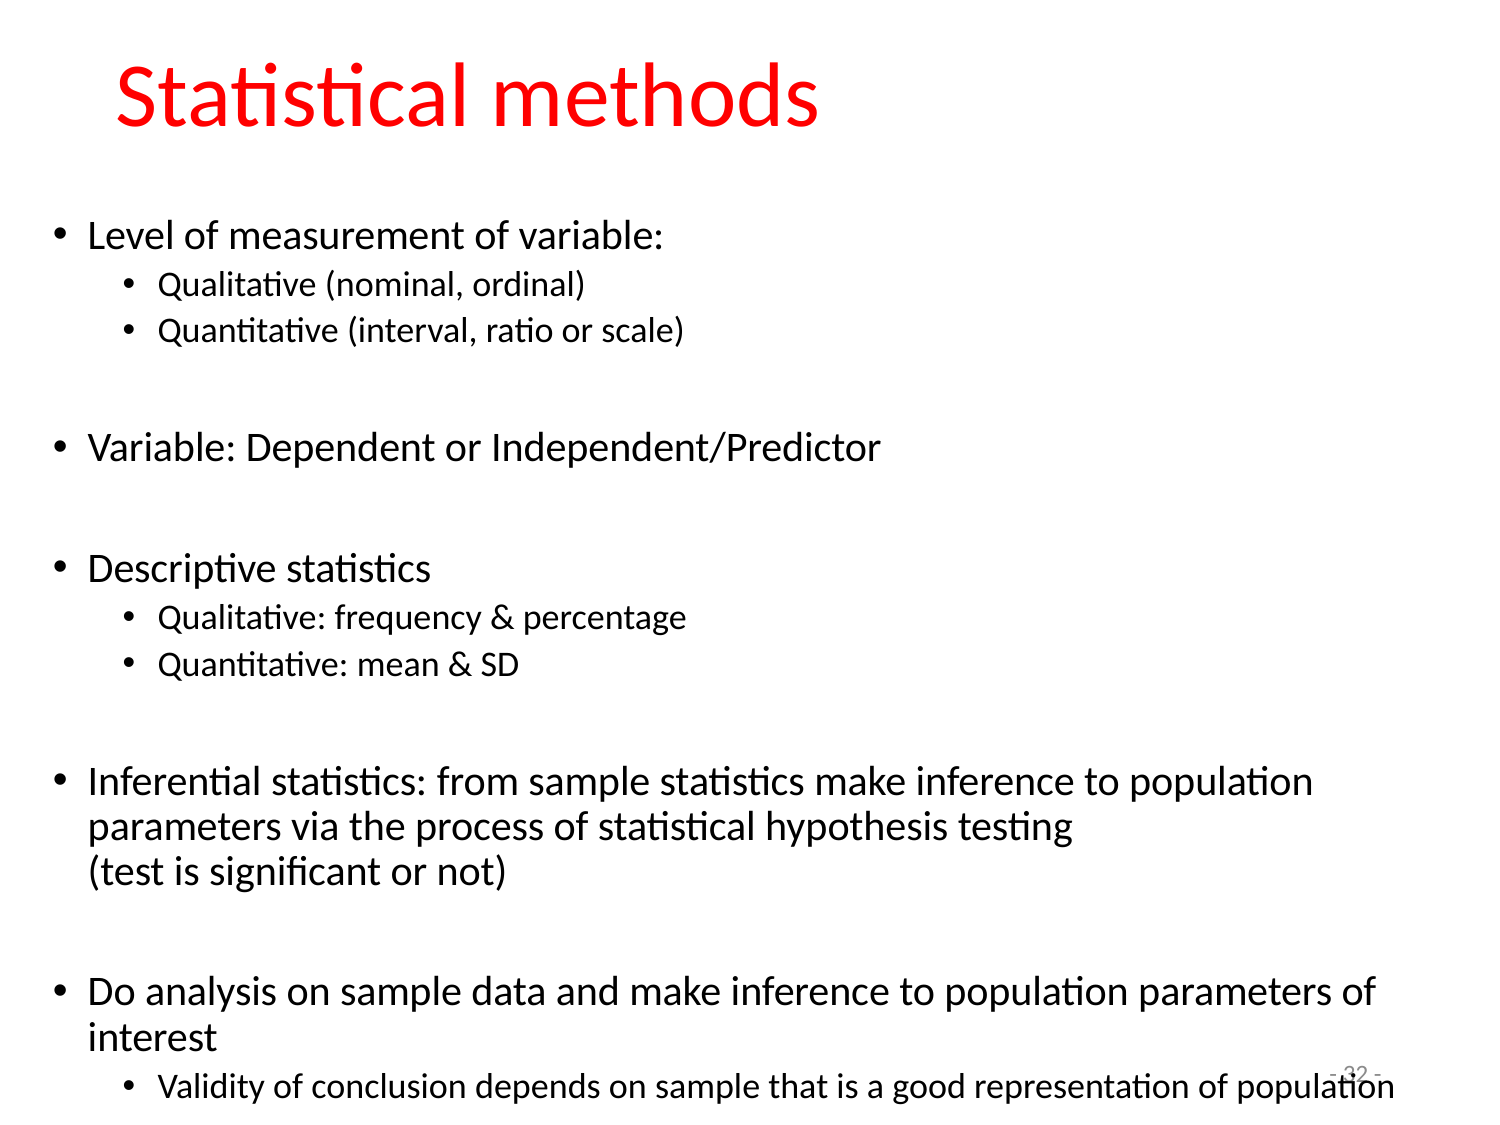

# Statistical methods
Level of measurement of variable:
Qualitative (nominal, ordinal)
Quantitative (interval, ratio or scale)

Variable: Dependent or Independent/Predictor

Descriptive statistics
Qualitative: frequency & percentage
Quantitative: mean & SD

Inferential statistics: from sample statistics make inference to population parameters via the process of statistical hypothesis testing
(test is significant or not)

Do analysis on sample data and make inference to population parameters of interest
Validity of conclusion depends on sample that is a good representation of population

32